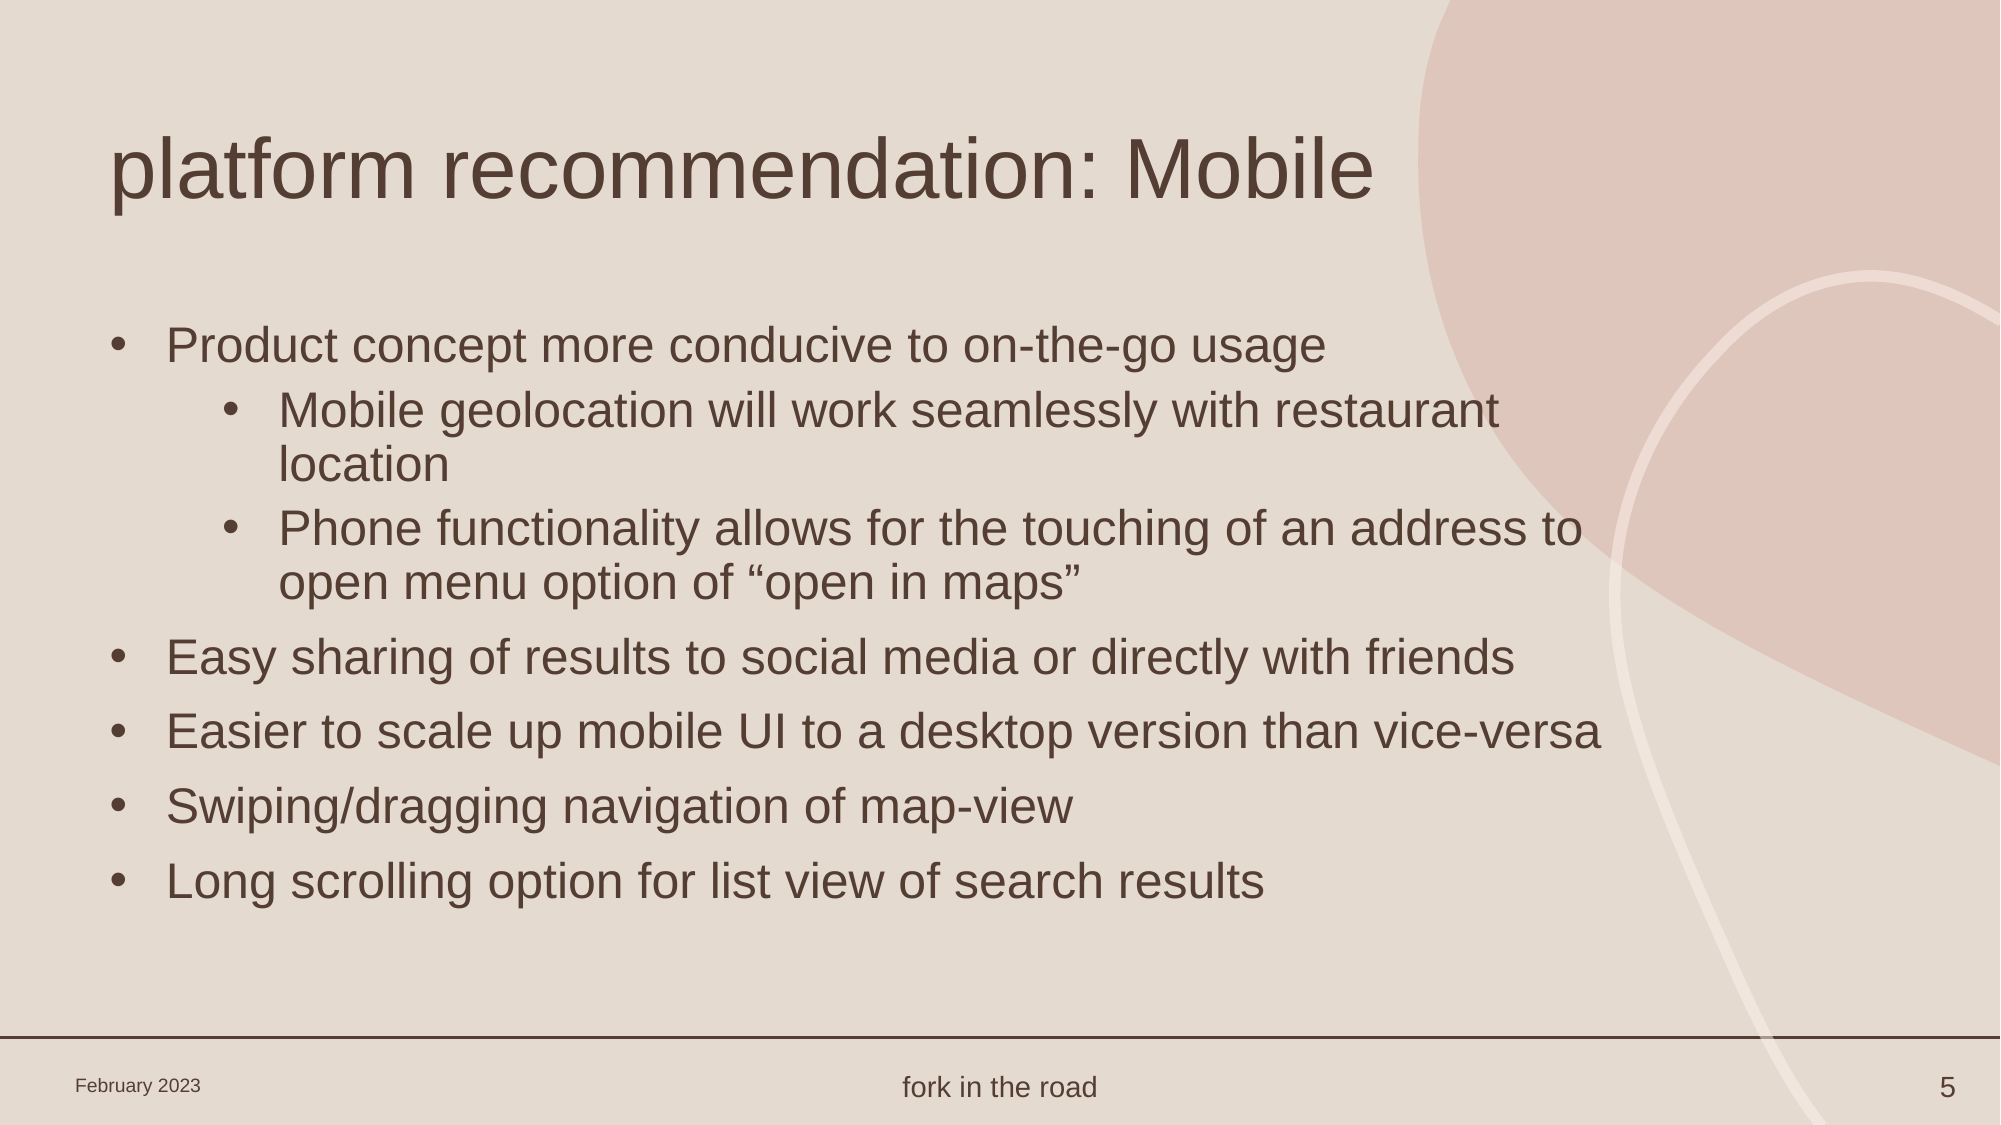

# platform recommendation: Mobile
Product concept more conducive to on-the-go usage
Mobile geolocation will work seamlessly with restaurant location
Phone functionality allows for the touching of an address to open menu option of “open in maps”
Easy sharing of results to social media or directly with friends
Easier to scale up mobile UI to a desktop version than vice-versa
Swiping/dragging navigation of map-view
Long scrolling option for list view of search results
February 2023
fork in the road
5